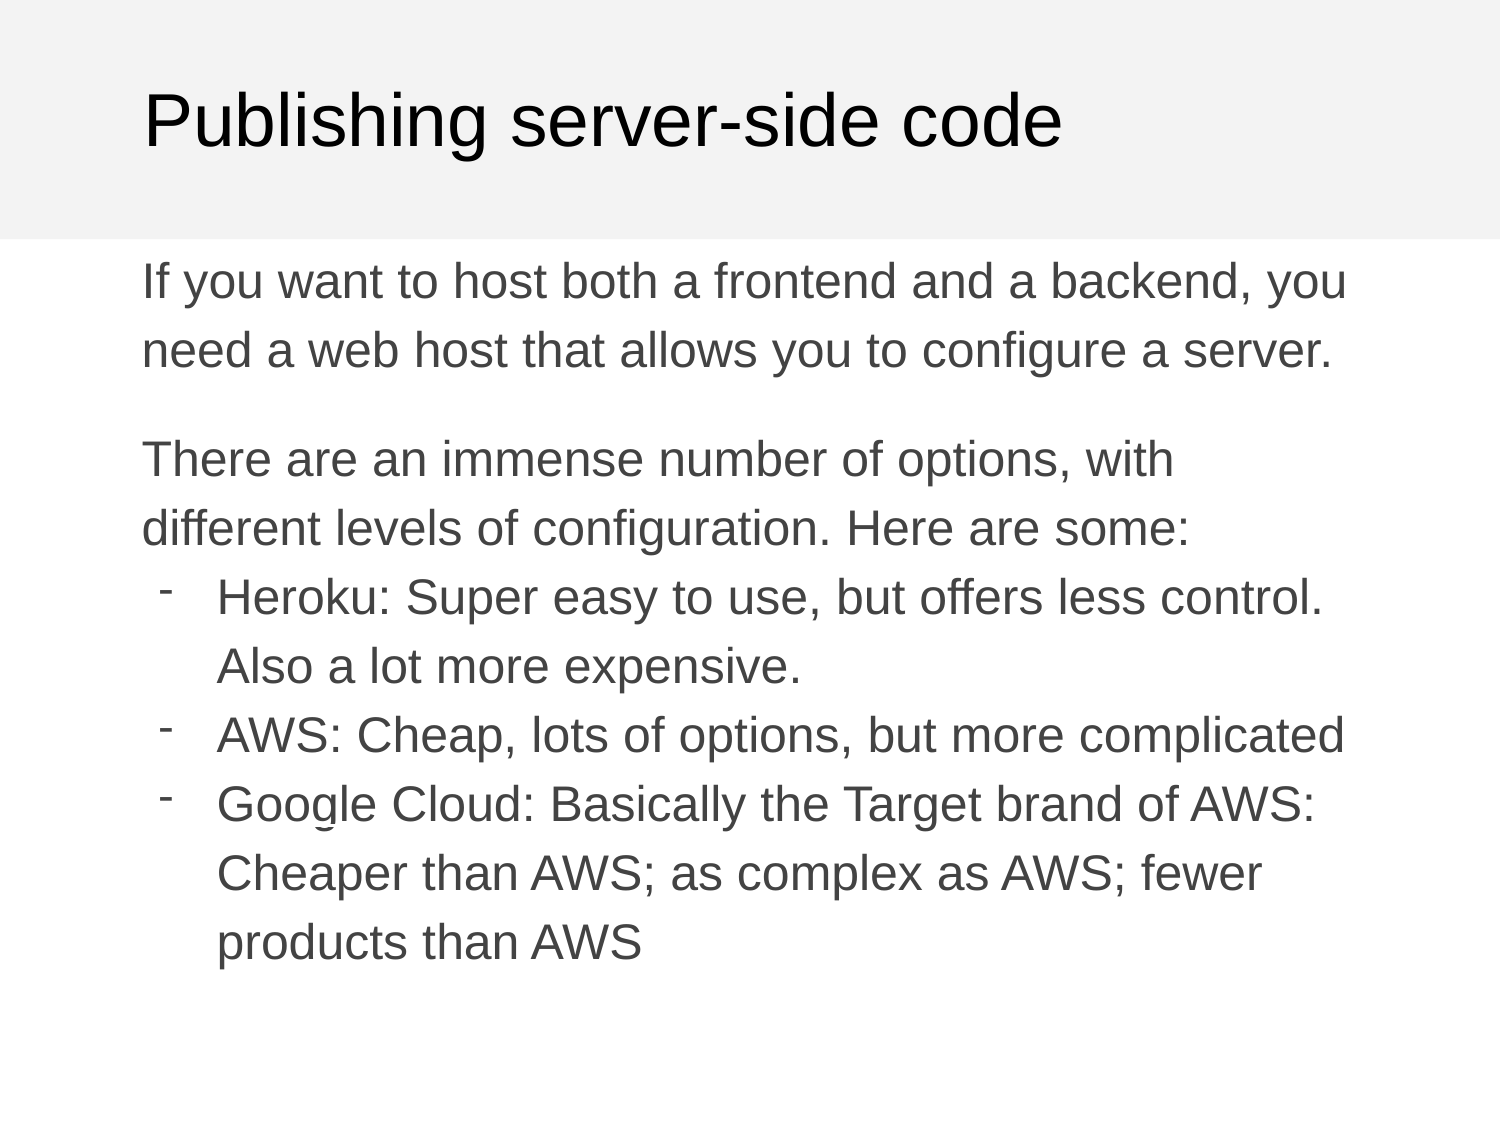

Publishing server-side code
If you want to host both a frontend and a backend, you need a web host that allows you to configure a server.

There are an immense number of options, with different levels of configuration. Here are some:
Heroku: Super easy to use, but offers less control. Also a lot more expensive.
AWS: Cheap, lots of options, but more complicated
Google Cloud: Basically the Target brand of AWS: Cheaper than AWS; as complex as AWS; fewer products than AWS